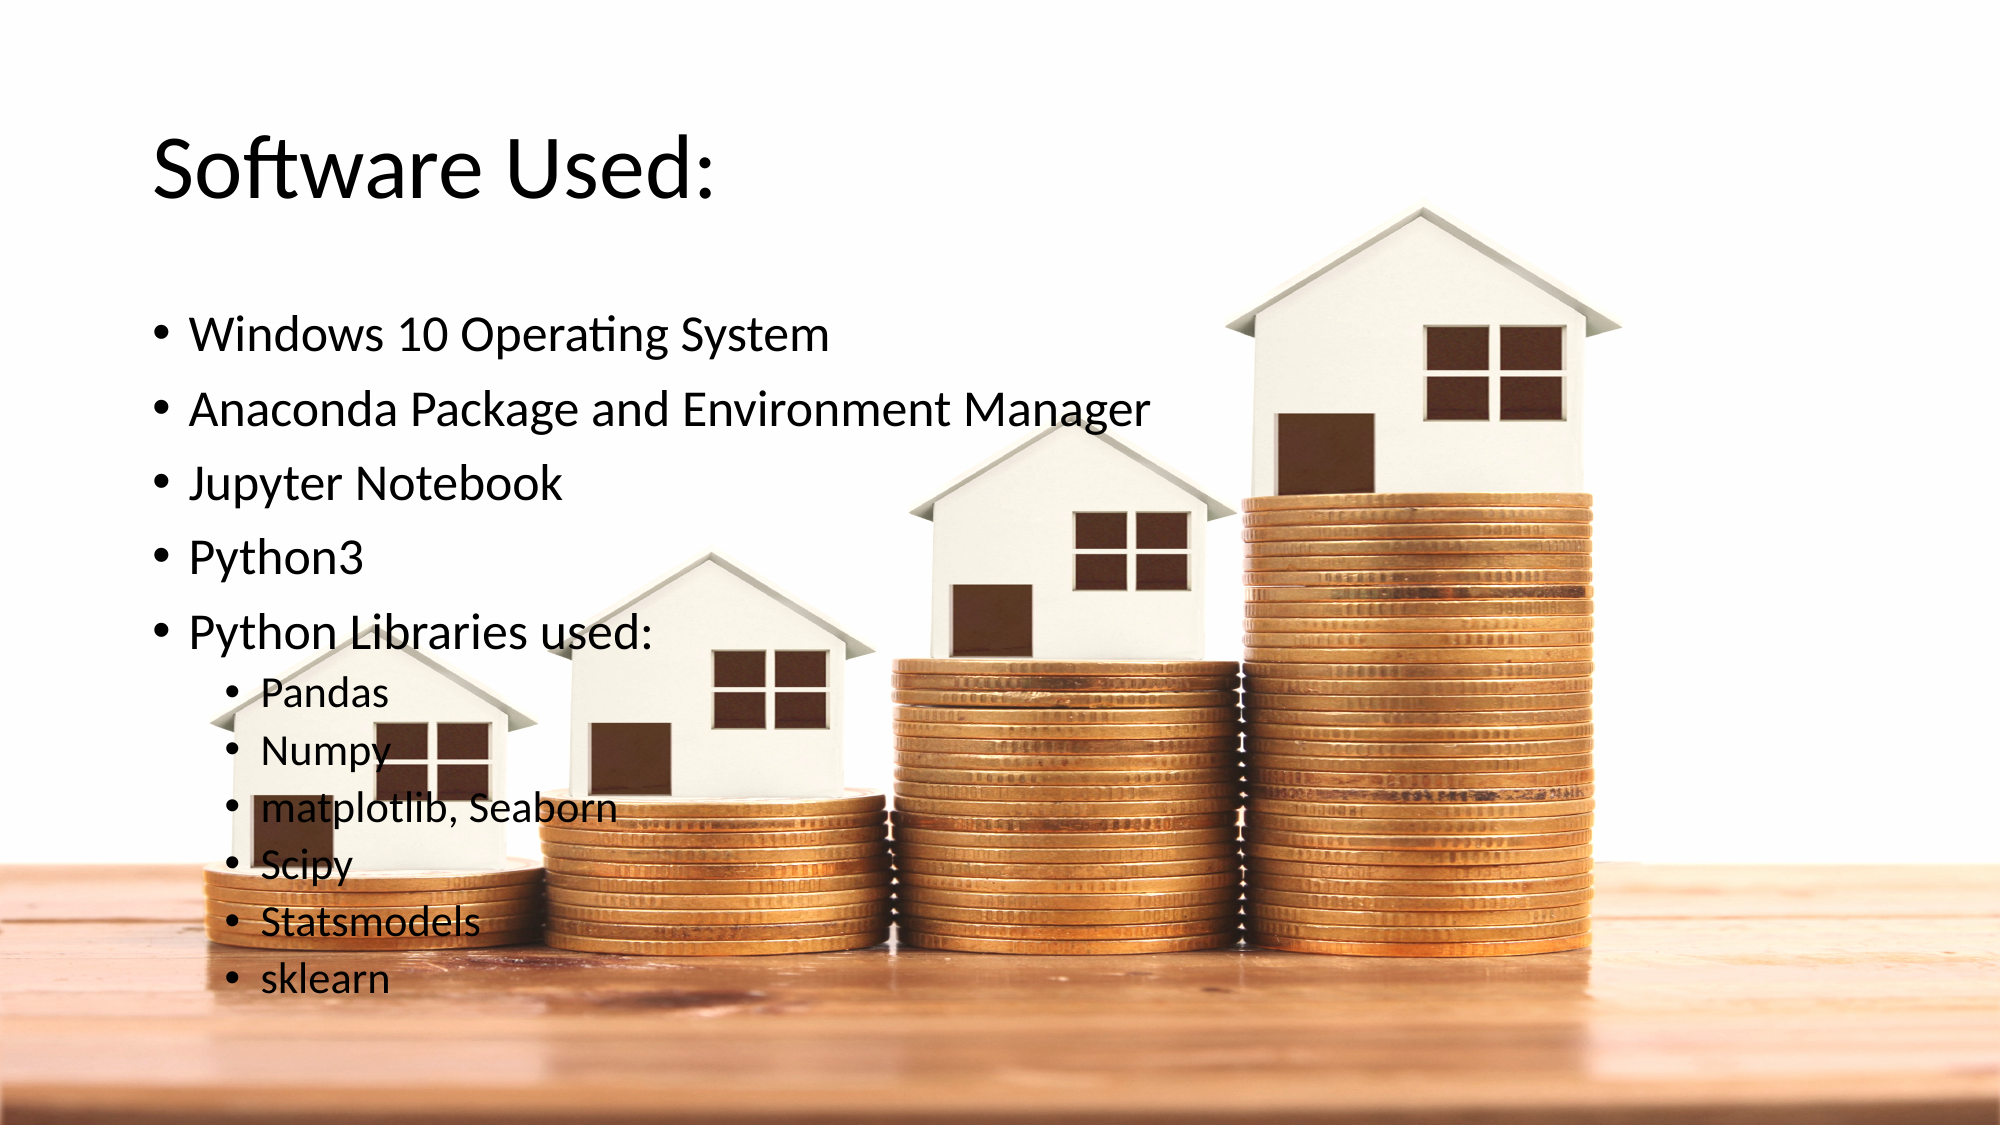

# Software Used:
Windows 10 Operating System
Anaconda Package and Environment Manager
Jupyter Notebook
Python3
Python Libraries used:
Pandas
Numpy
matplotlib, Seaborn
Scipy
Statsmodels
sklearn